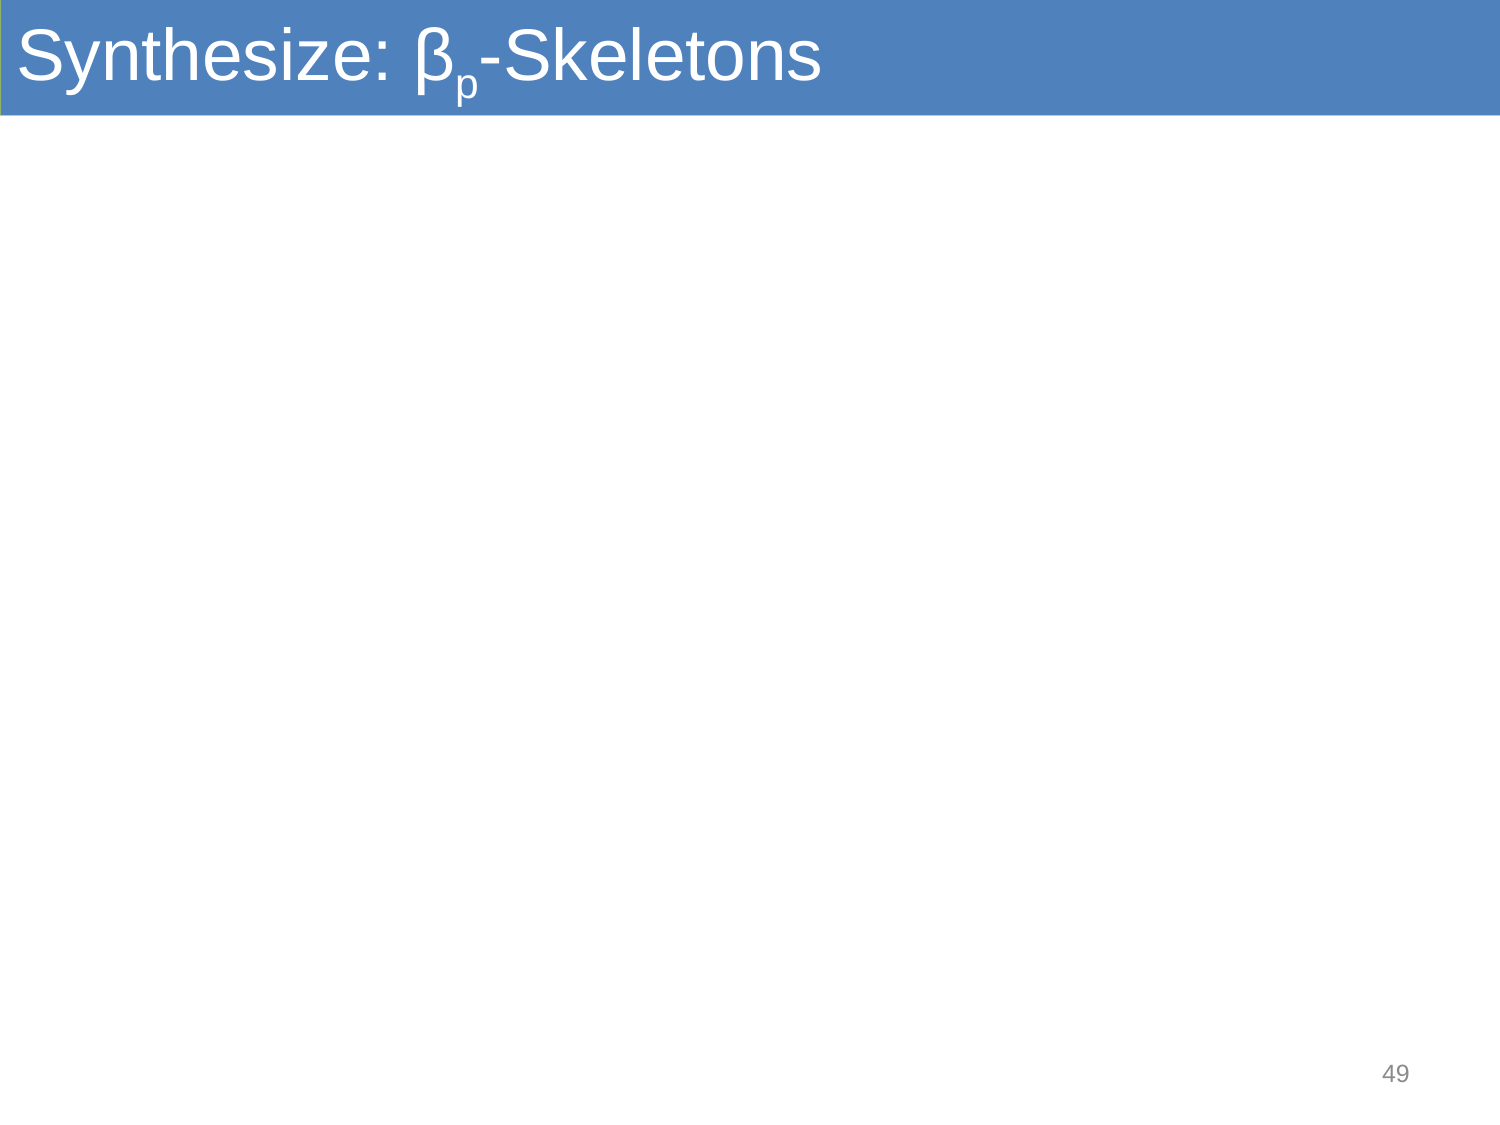

# Analyze: Morse-Smale Approximation Errors
Synthesize: βp-Skeletons
49